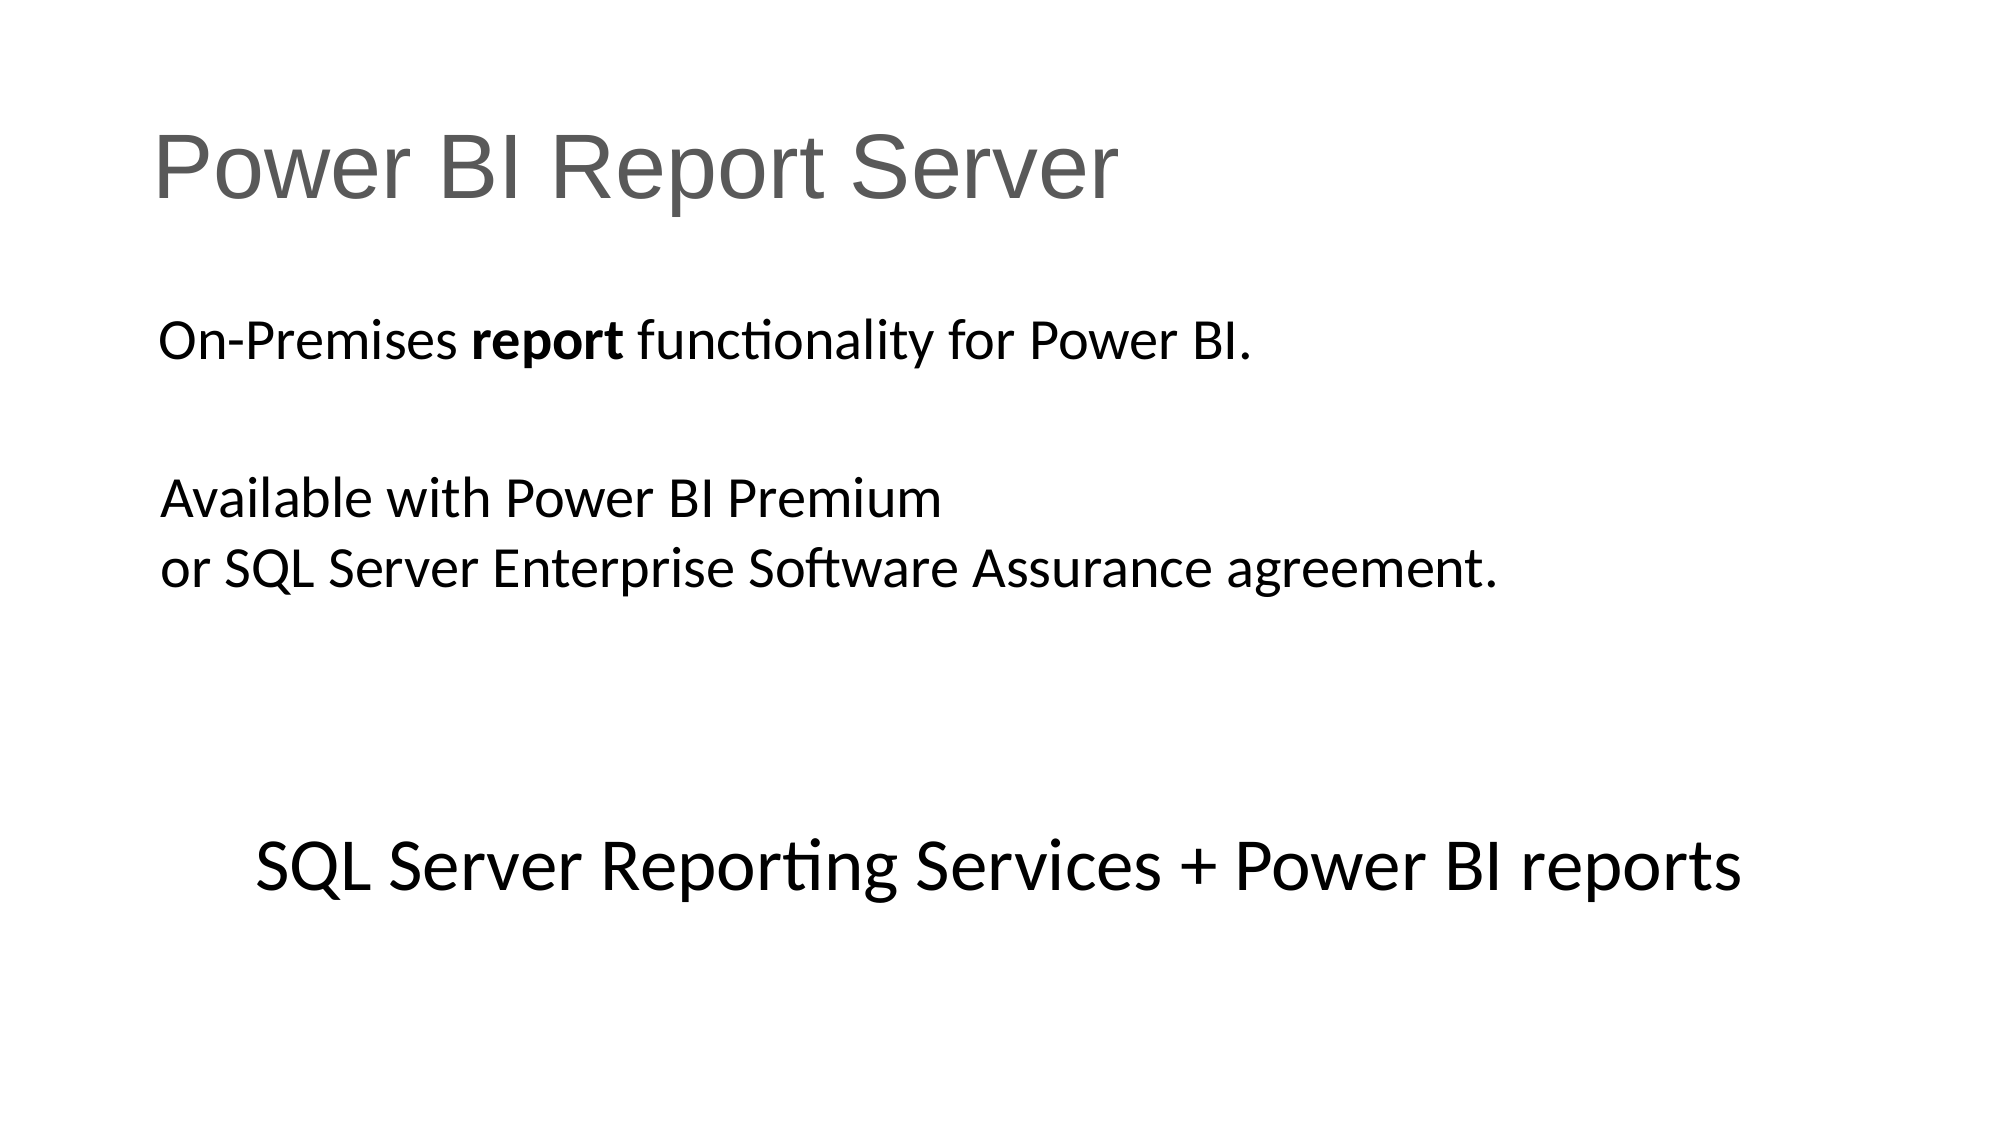

# Power BI Report Server
On-Premises report functionality for Power BI.
Available with Power BI Premium
or SQL Server Enterprise Software Assurance agreement.
SQL Server Reporting Services + Power BI reports